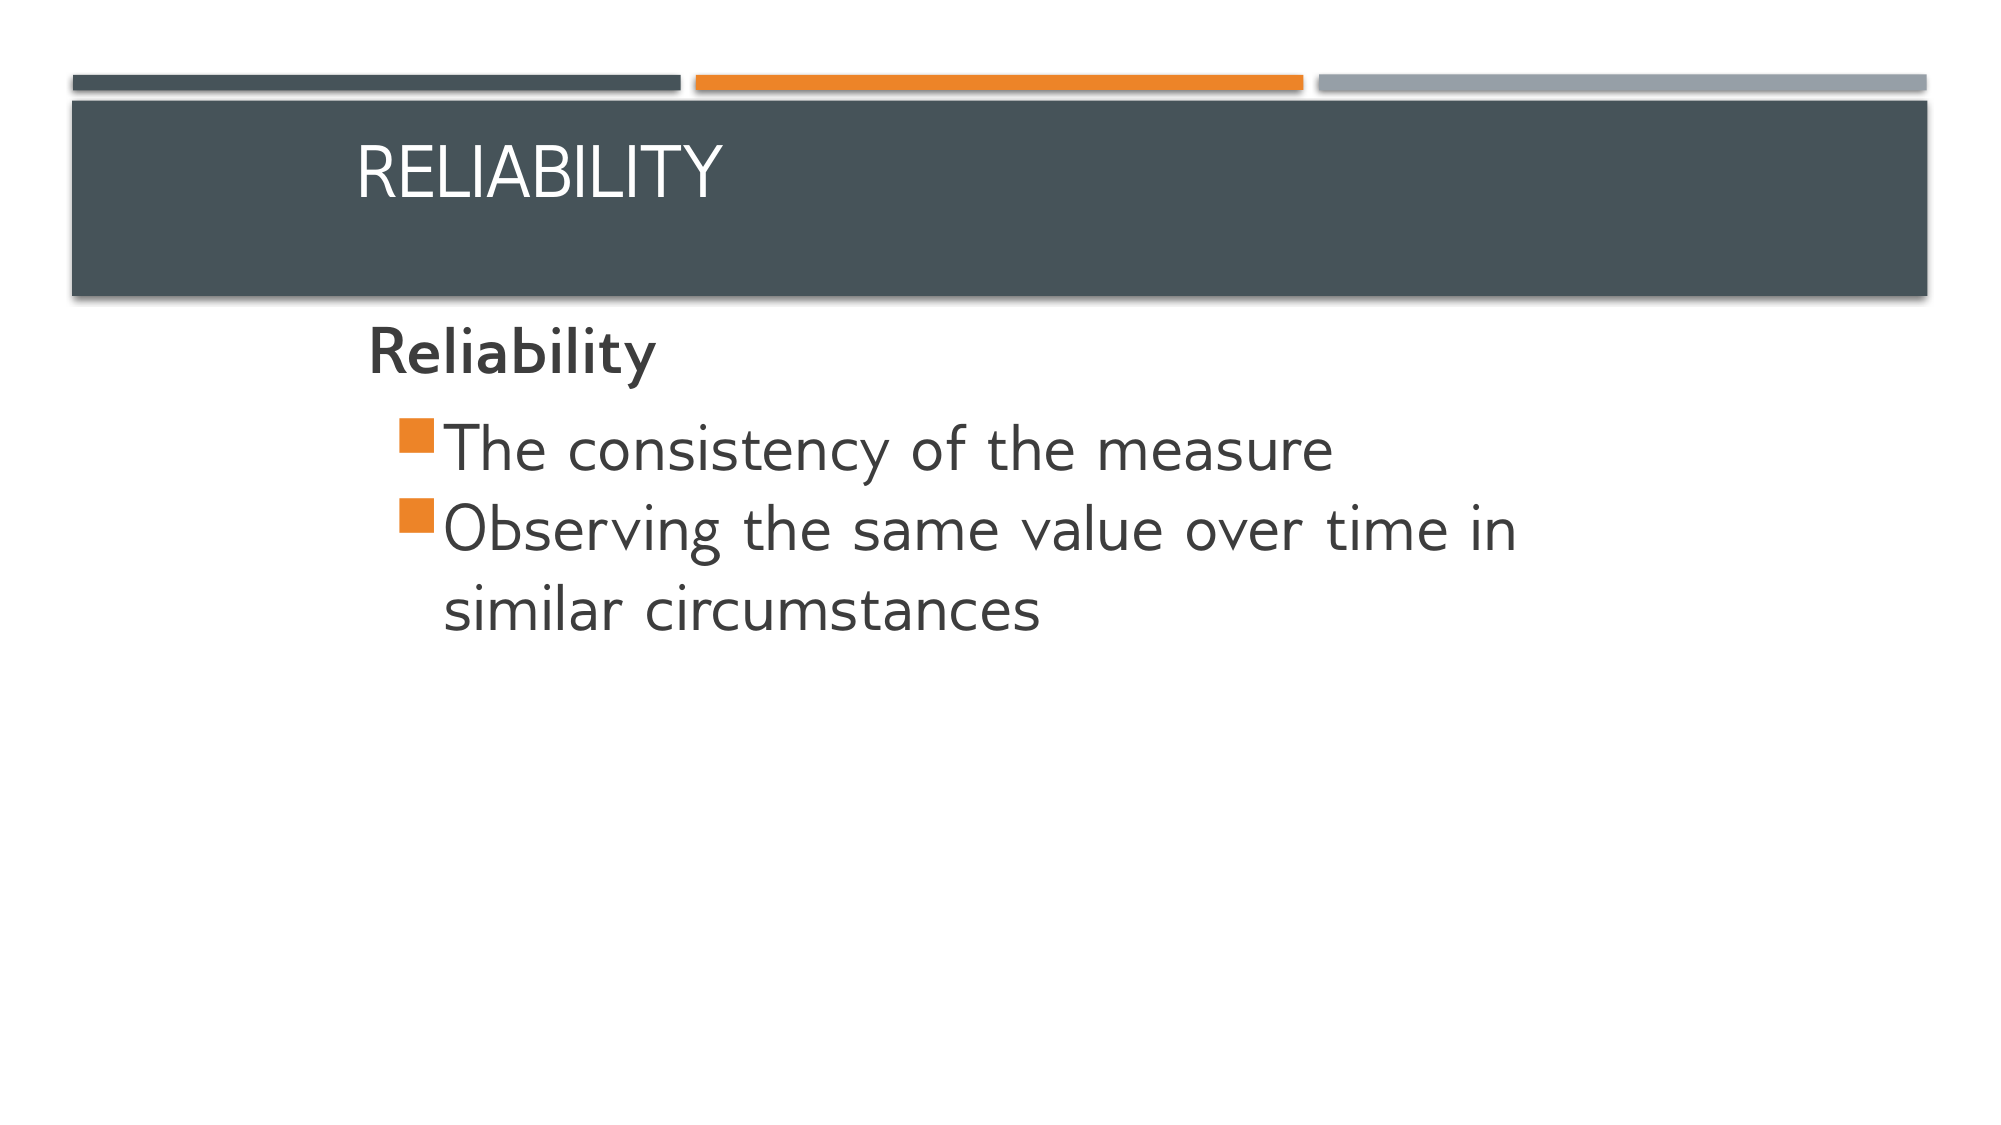

# Reliability
Reliability

The consistency of the measure
Observing the same value over time in similar circumstances